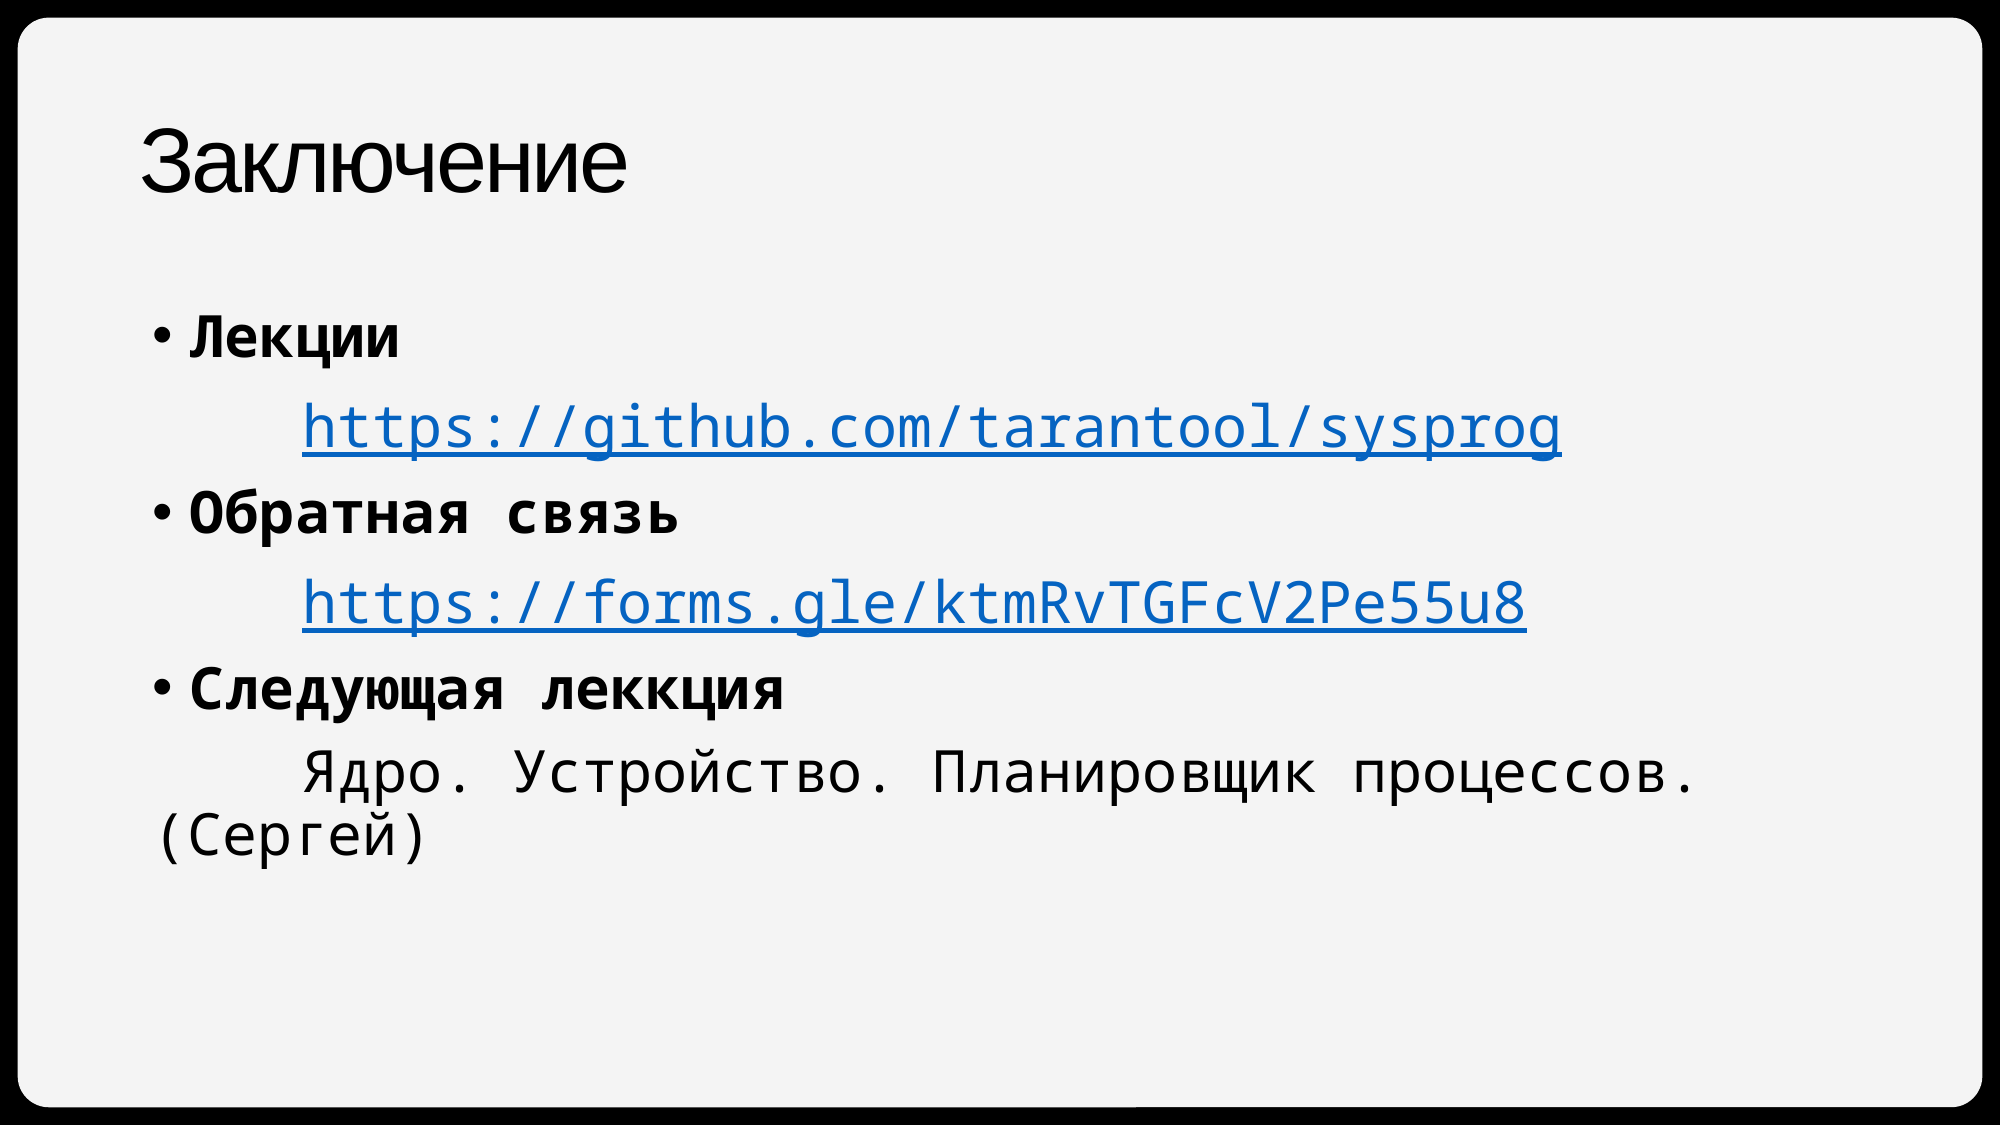

# Заключение
Лекции
	https://github.com/tarantool/sysprog
Обратная связь
	https://forms.gle/ktmRvTGFcV2Pe55u8
Следующая леккция
	Ядро. Устройство. Планировщик процессов. (Сергей)